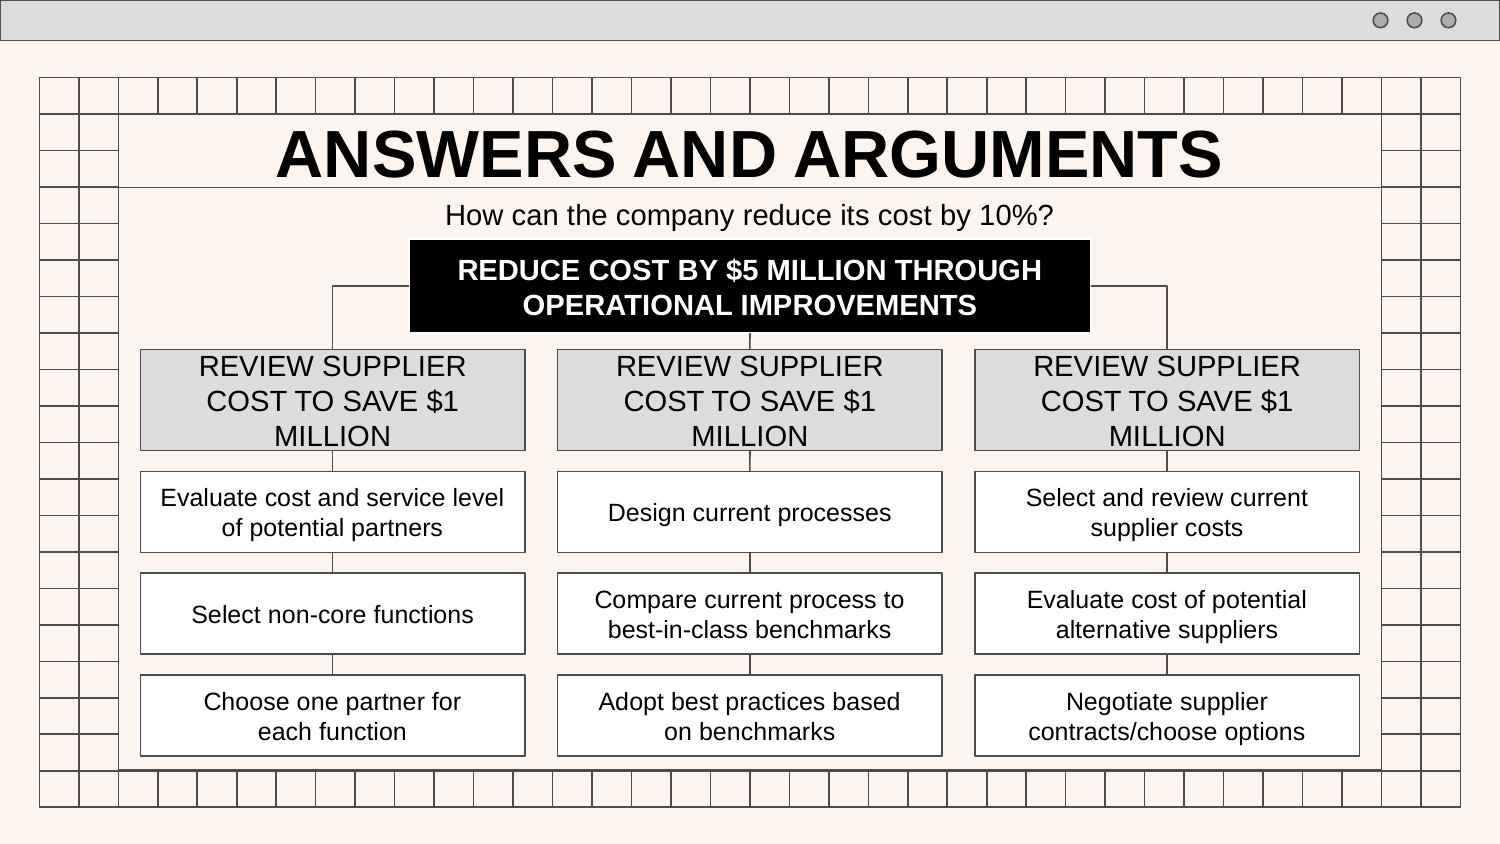

# ANSWERS AND ARGUMENTS
How can the company reduce its cost by 10%?
REDUCE COST BY $5 MILLION THROUGH
OPERATIONAL IMPROVEMENTS
REVIEW SUPPLIER COST TO SAVE $1 MILLION
REVIEW SUPPLIER COST TO SAVE $1 MILLION
REVIEW SUPPLIER COST TO SAVE $1 MILLION
Evaluate cost and service level of potential partners
Design current processes
Select and review current
supplier costs
Select non-core functions
Compare current process to best-in-class benchmarks
Evaluate cost of potential
alternative suppliers
Choose one partner for
each function
Adopt best practices based
on benchmarks
Negotiate supplier
contracts/choose options